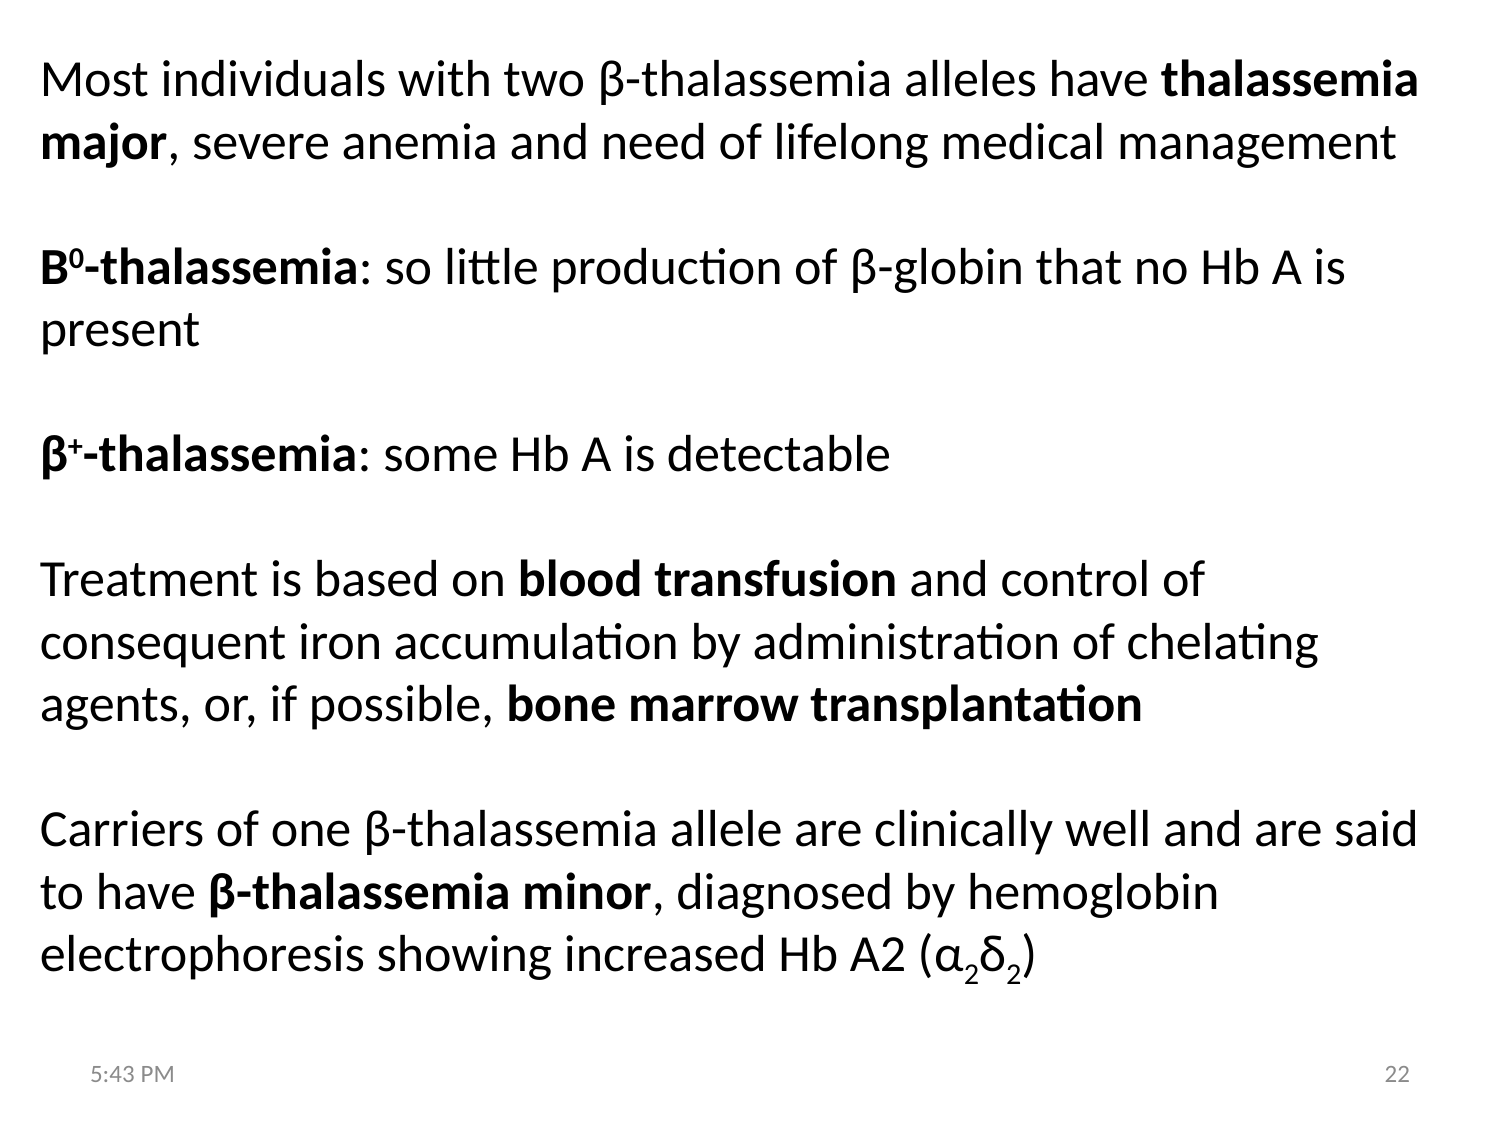

Most individuals with two β-thalassemia alleles have thalassemia major, severe anemia and need of lifelong medical management

Β0-thalassemia: so little production of β-globin that no Hb A is present

β+-thalassemia: some Hb A is detectable

Treatment is based on blood transfusion and control of consequent iron accumulation by administration of chelating agents, or, if possible, bone marrow transplantation

Carriers of one β-thalassemia allele are clinically well and are said to have β-thalassemia minor, diagnosed by hemoglobin electrophoresis showing increased Hb A2 (α2δ2)
5:43 PM
22